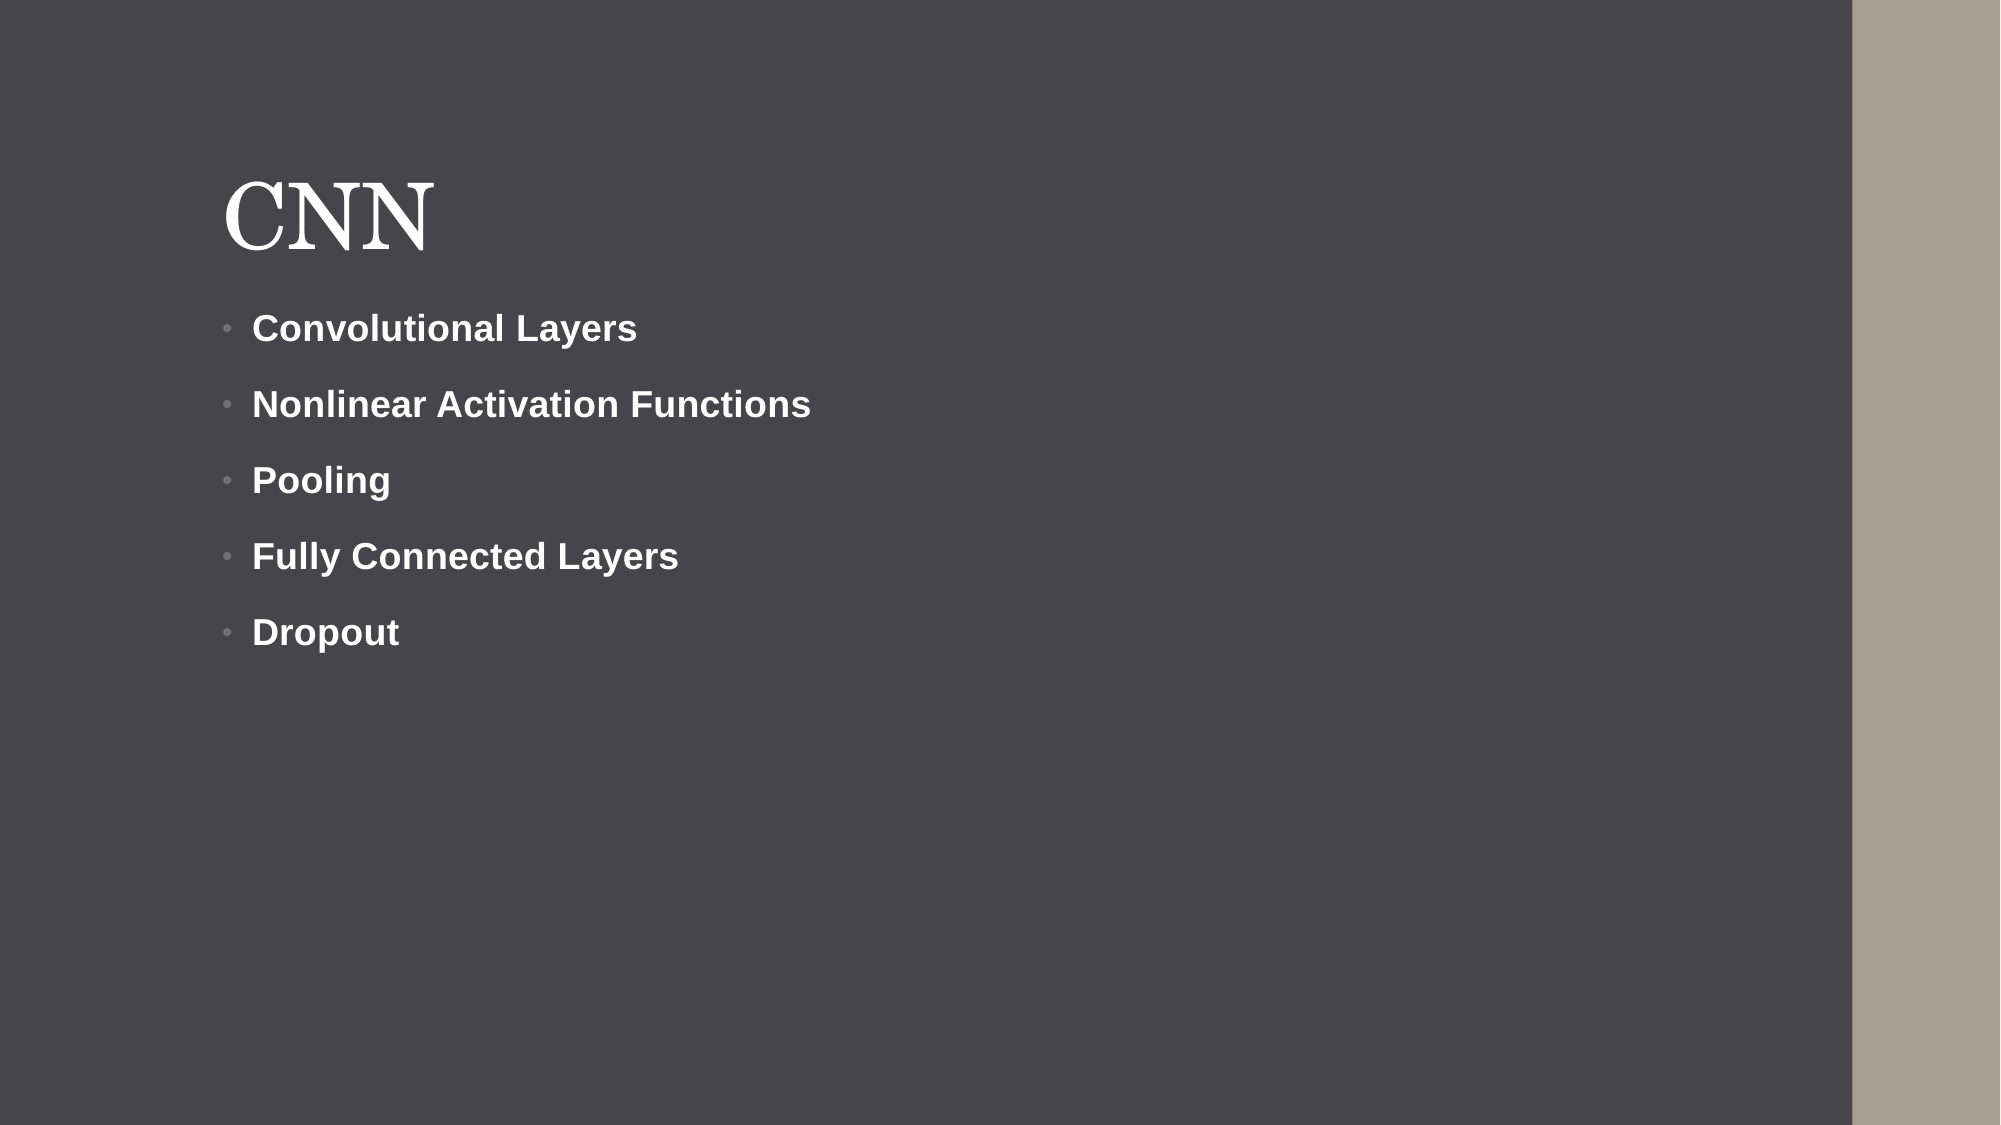

# CNN
Convolutional Layers
Nonlinear Activation Functions
Pooling
Fully Connected Layers
Dropout